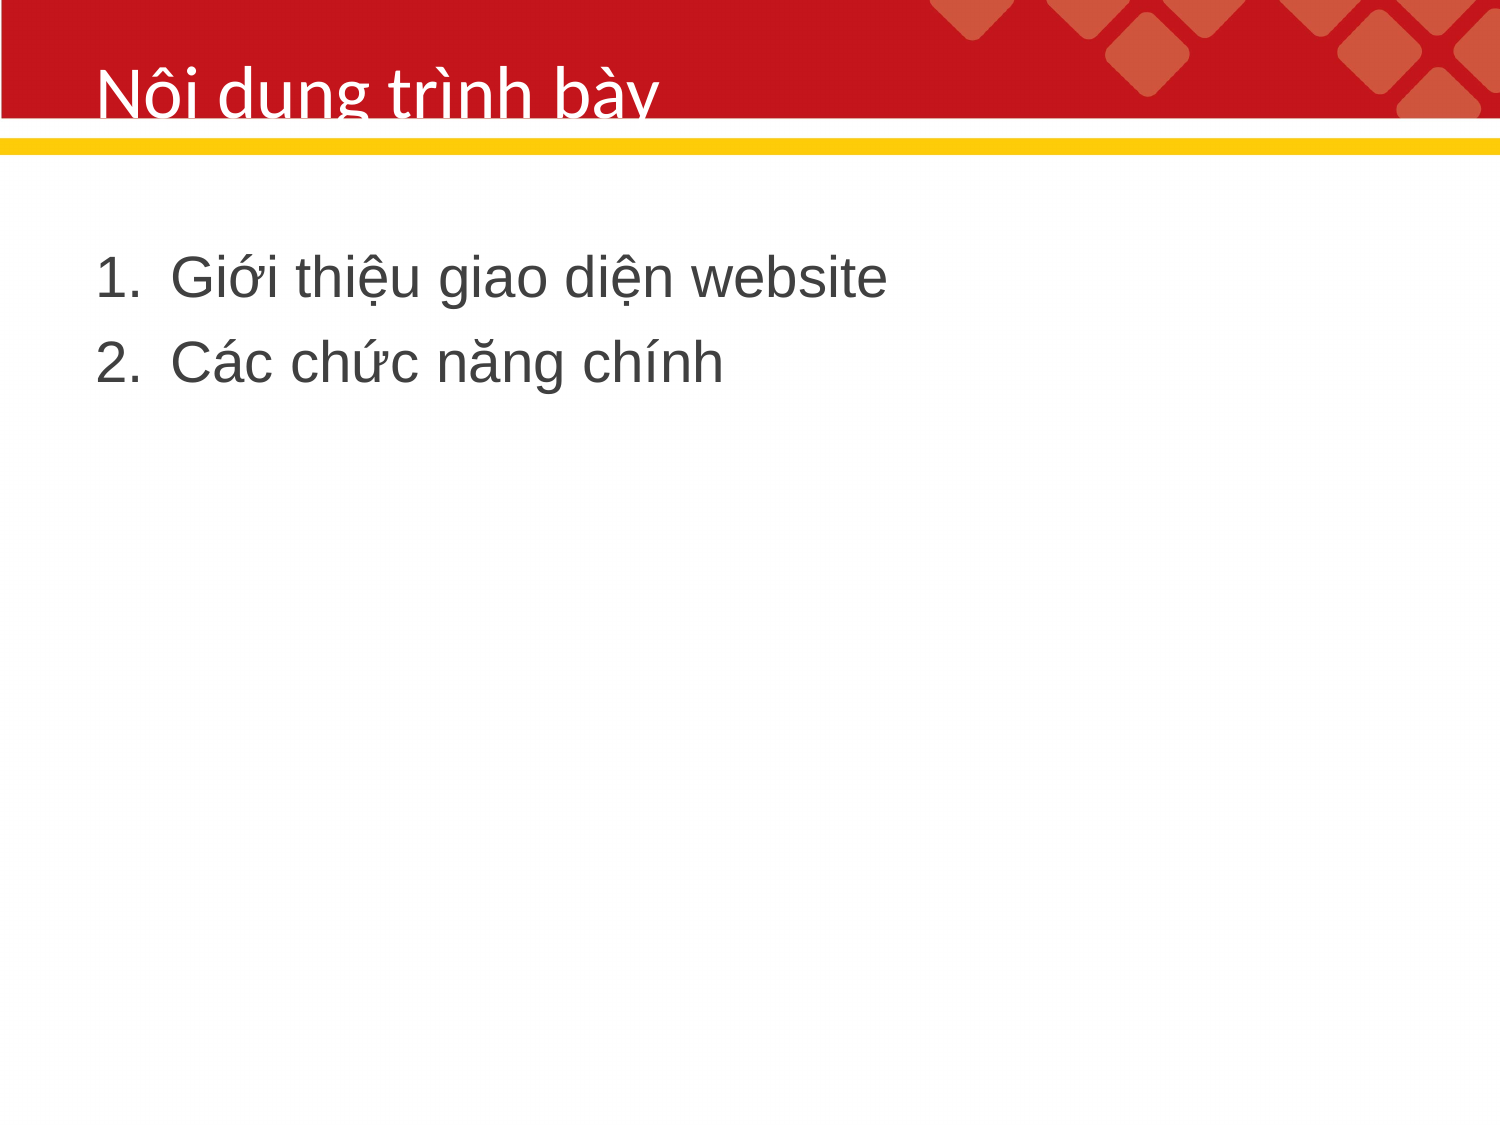

# Nội dung trình bày
Giới thiệu giao diện website
Các chức năng chính